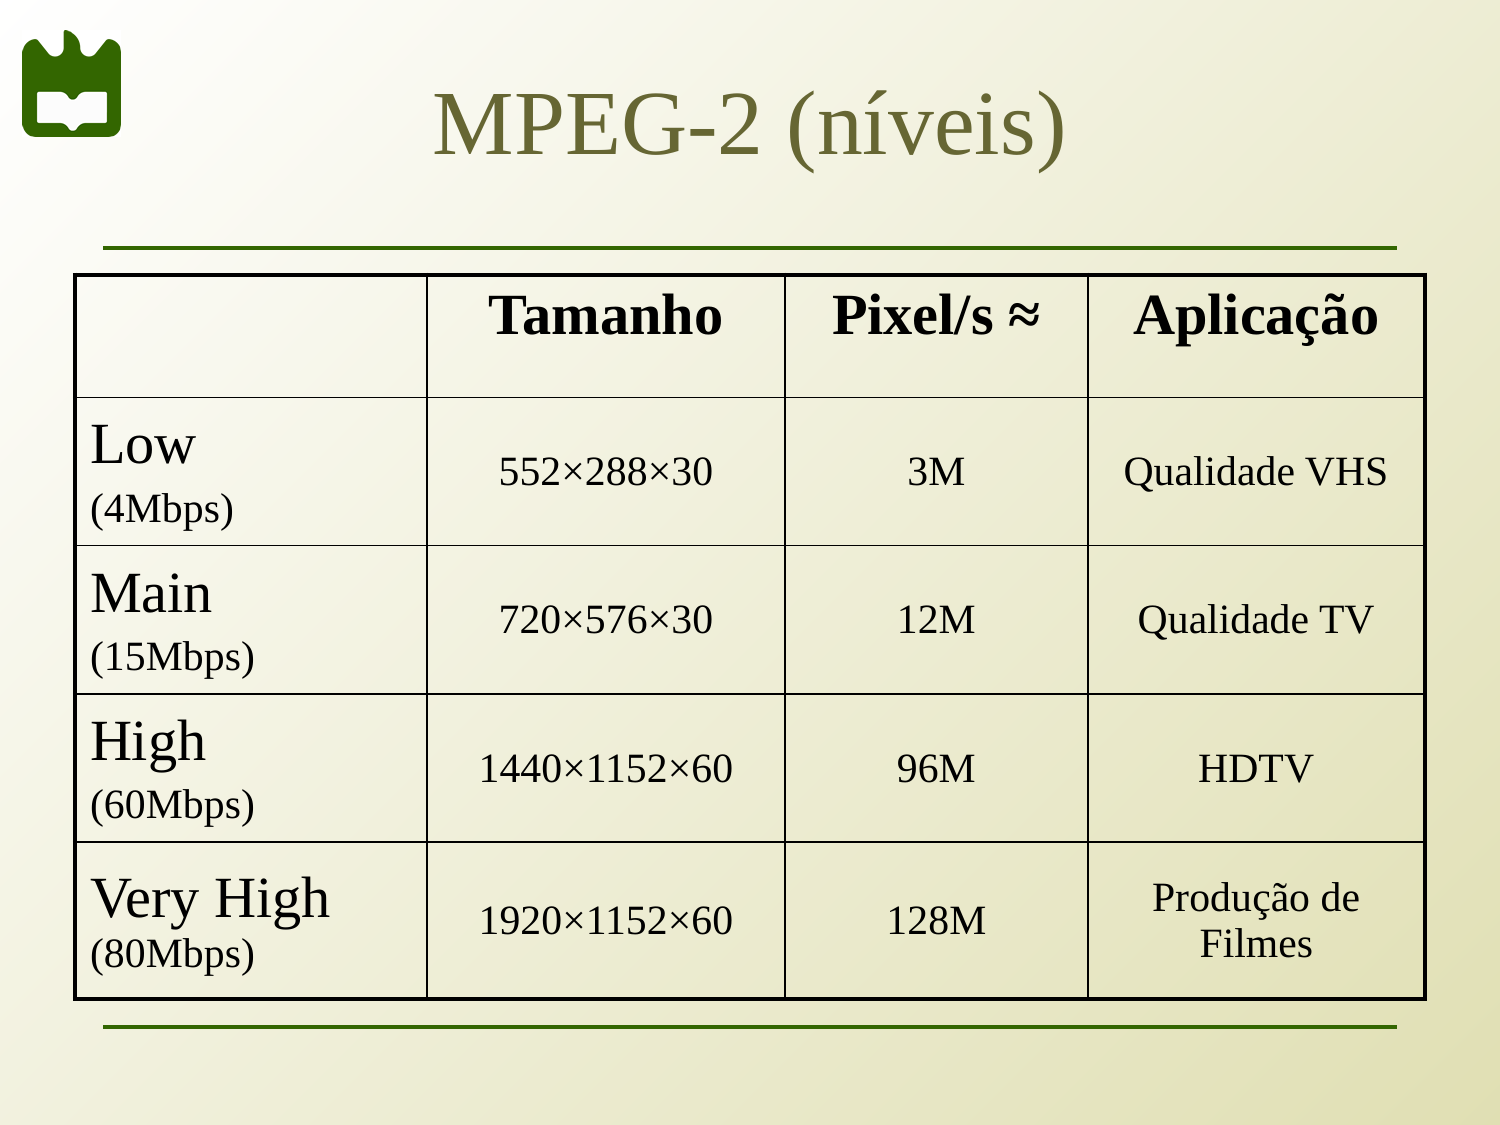

# MPEG-2 (níveis)
|  | Tamanho | Pixel/s ≈ | Aplicação |
| --- | --- | --- | --- |
| Low (4Mbps) | 552×288×30 | 3M | Qualidade VHS |
| Main (15Mbps) | 720×576×30 | 12M | Qualidade TV |
| High (60Mbps) | 1440×1152×60 | 96M | HDTV |
| Very High (80Mbps) | 1920×1152×60 | 128M | Produção de Filmes |